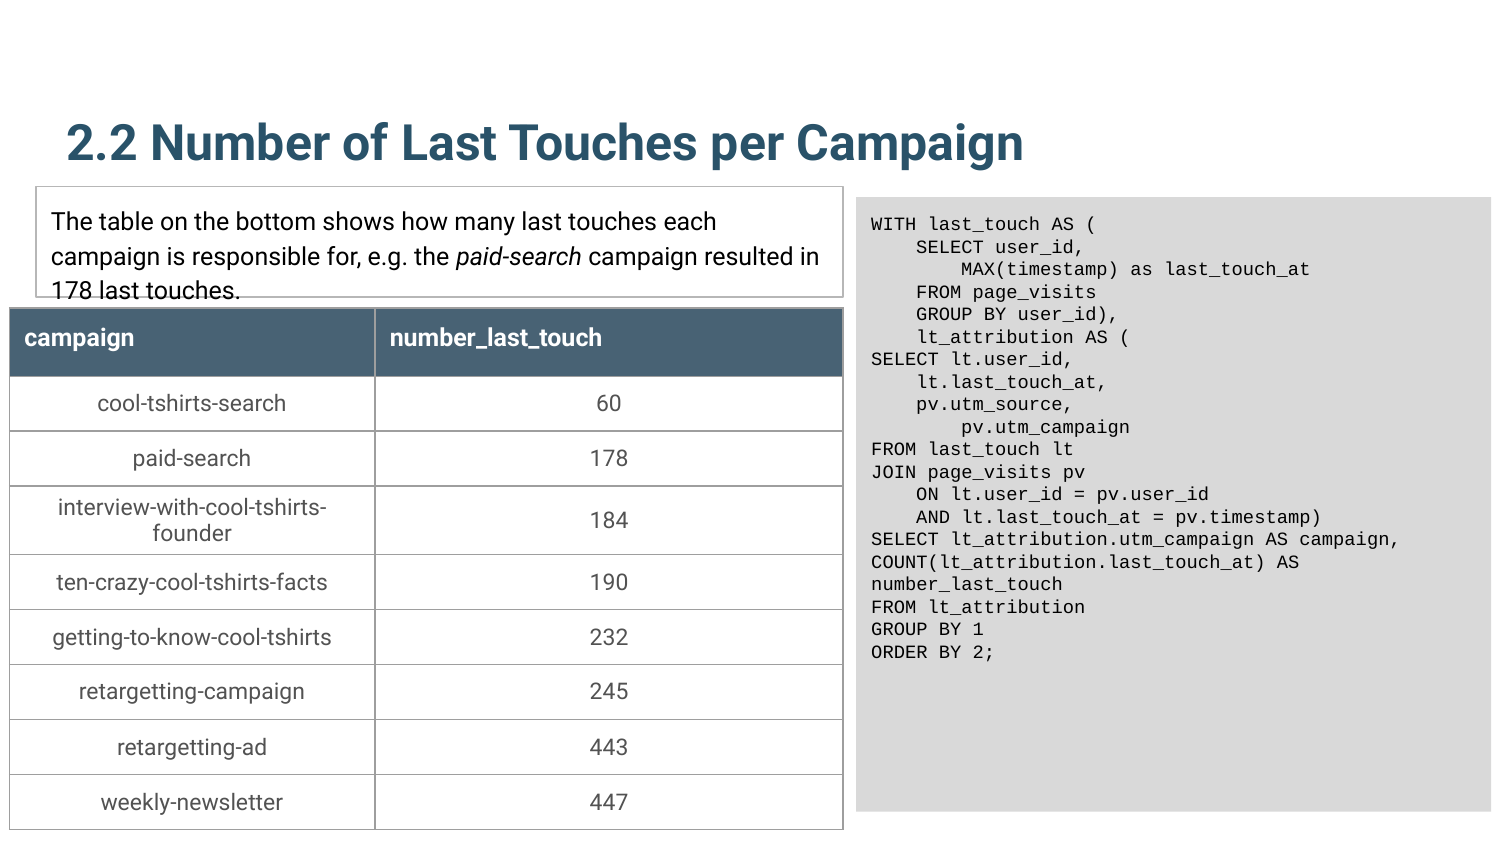

2.2 Number of Last Touches per Campaign
The table on the bottom shows how many last touches each campaign is responsible for, e.g. the paid-search campaign resulted in 178 last touches.

WITH last_touch AS (
    SELECT user_id,
        MAX(timestamp) as last_touch_at
    FROM page_visits
    GROUP BY user_id),
    lt_attribution AS (
SELECT lt.user_id,
    lt.last_touch_at,
    pv.utm_source,
        pv.utm_campaign
FROM last_touch lt
JOIN page_visits pv
    ON lt.user_id = pv.user_id
    AND lt.last_touch_at = pv.timestamp)
SELECT lt_attribution.utm_campaign AS campaign,
COUNT(lt_attribution.last_touch_at) AS number_last_touch
FROM lt_attribution
GROUP BY 1
ORDER BY 2;
| campaign | number\_last\_touch |
| --- | --- |
| cool-tshirts-search | 60 |
| paid-search | 178 |
| interview-with-cool-tshirts-founder | 184 |
| ten-crazy-cool-tshirts-facts | 190 |
| getting-to-know-cool-tshirts | 232 |
| retargetting-campaign | 245 |
| retargetting-ad | 443 |
| weekly-newsletter | 447 |